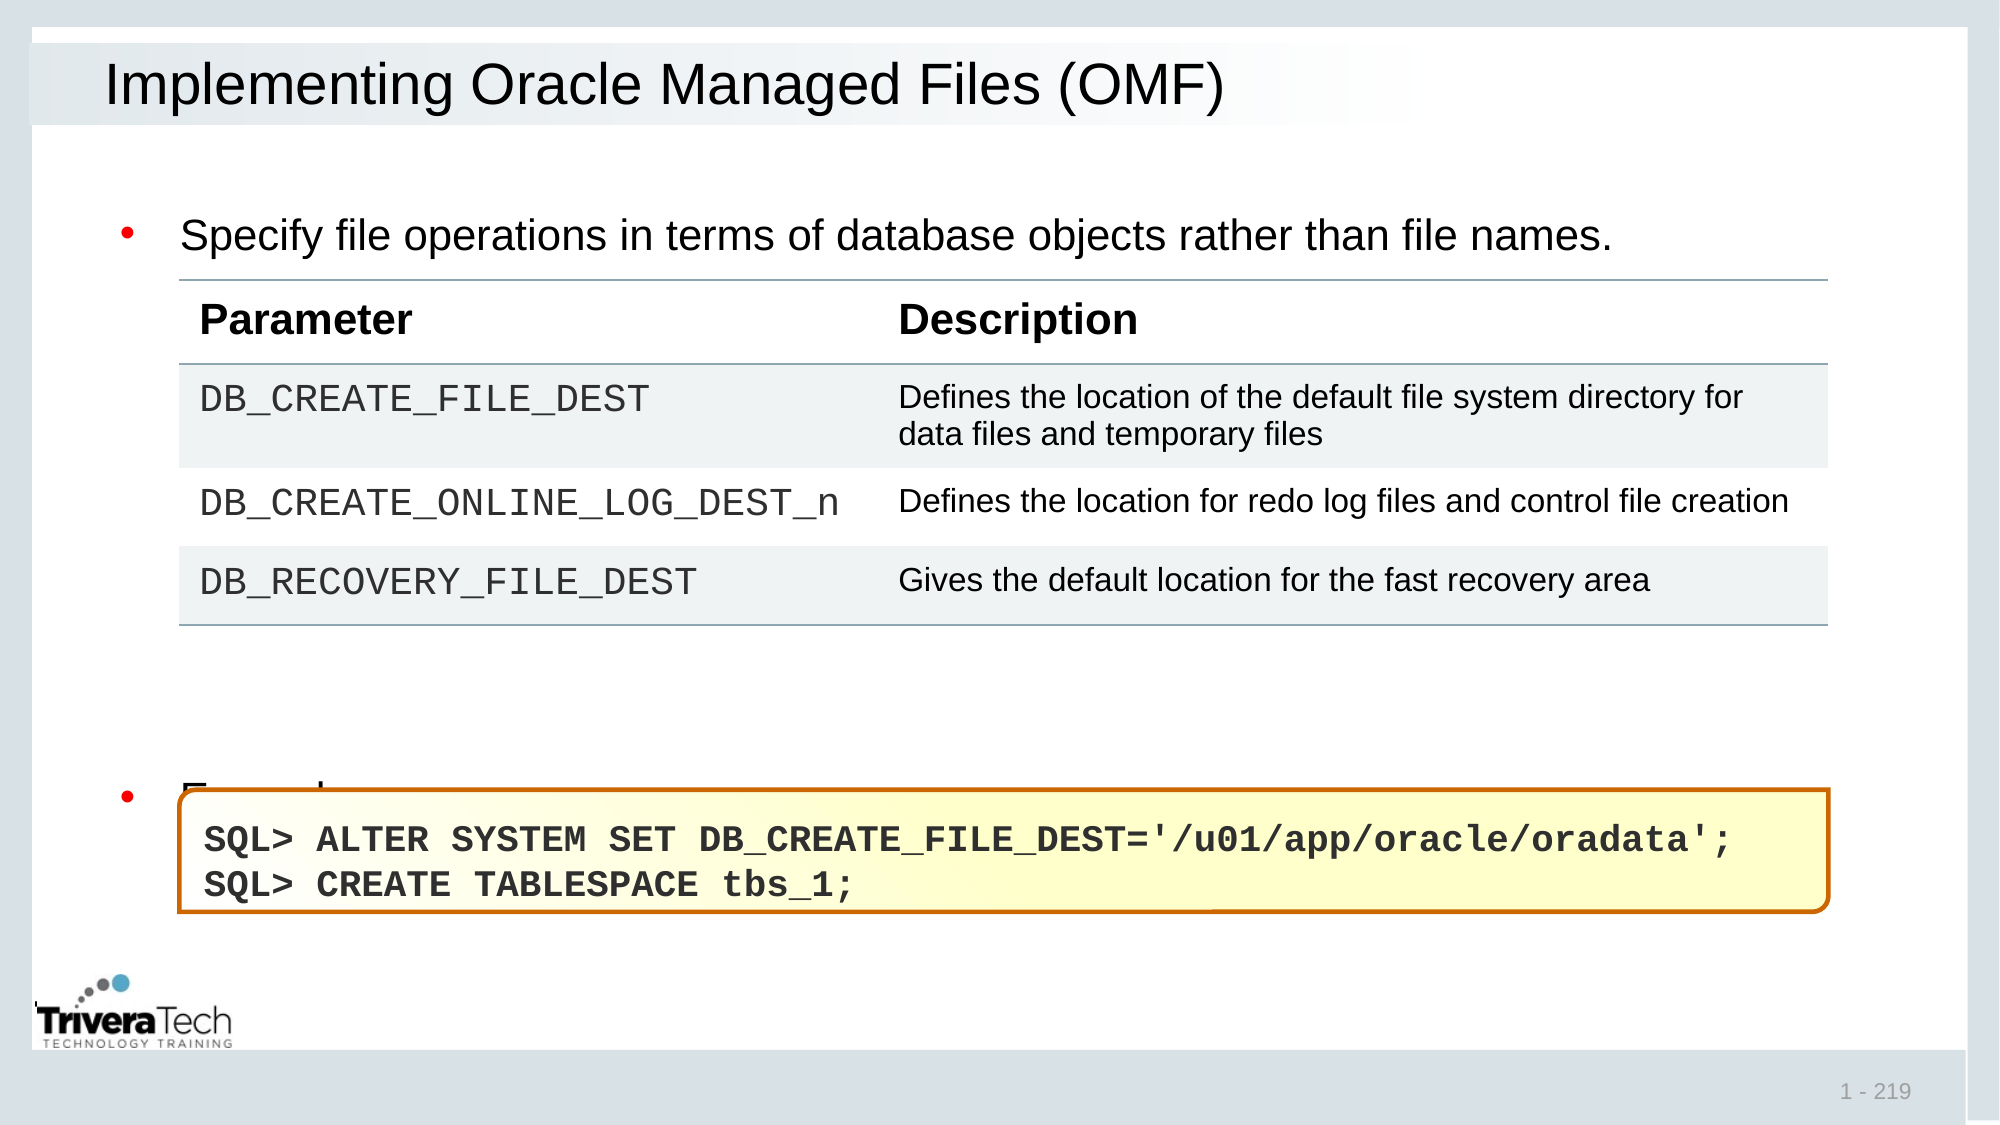

# Implementing Oracle Managed Files (OMF)
Specify file operations in terms of database objects rather than file names.

Example:
| Parameter | Description |
| --- | --- |
| DB\_CREATE\_FILE\_DEST | Defines the location of the default file system directory for data files and temporary files |
| DB\_CREATE\_ONLINE\_LOG\_DEST\_n | Defines the location for redo log files and control file creation |
| DB\_RECOVERY\_FILE\_DEST | Gives the default location for the fast recovery area |
SQL> ALTER SYSTEM SET DB_CREATE_FILE_DEST='/u01/app/oracle/oradata';
SQL> CREATE TABLESPACE tbs_1;